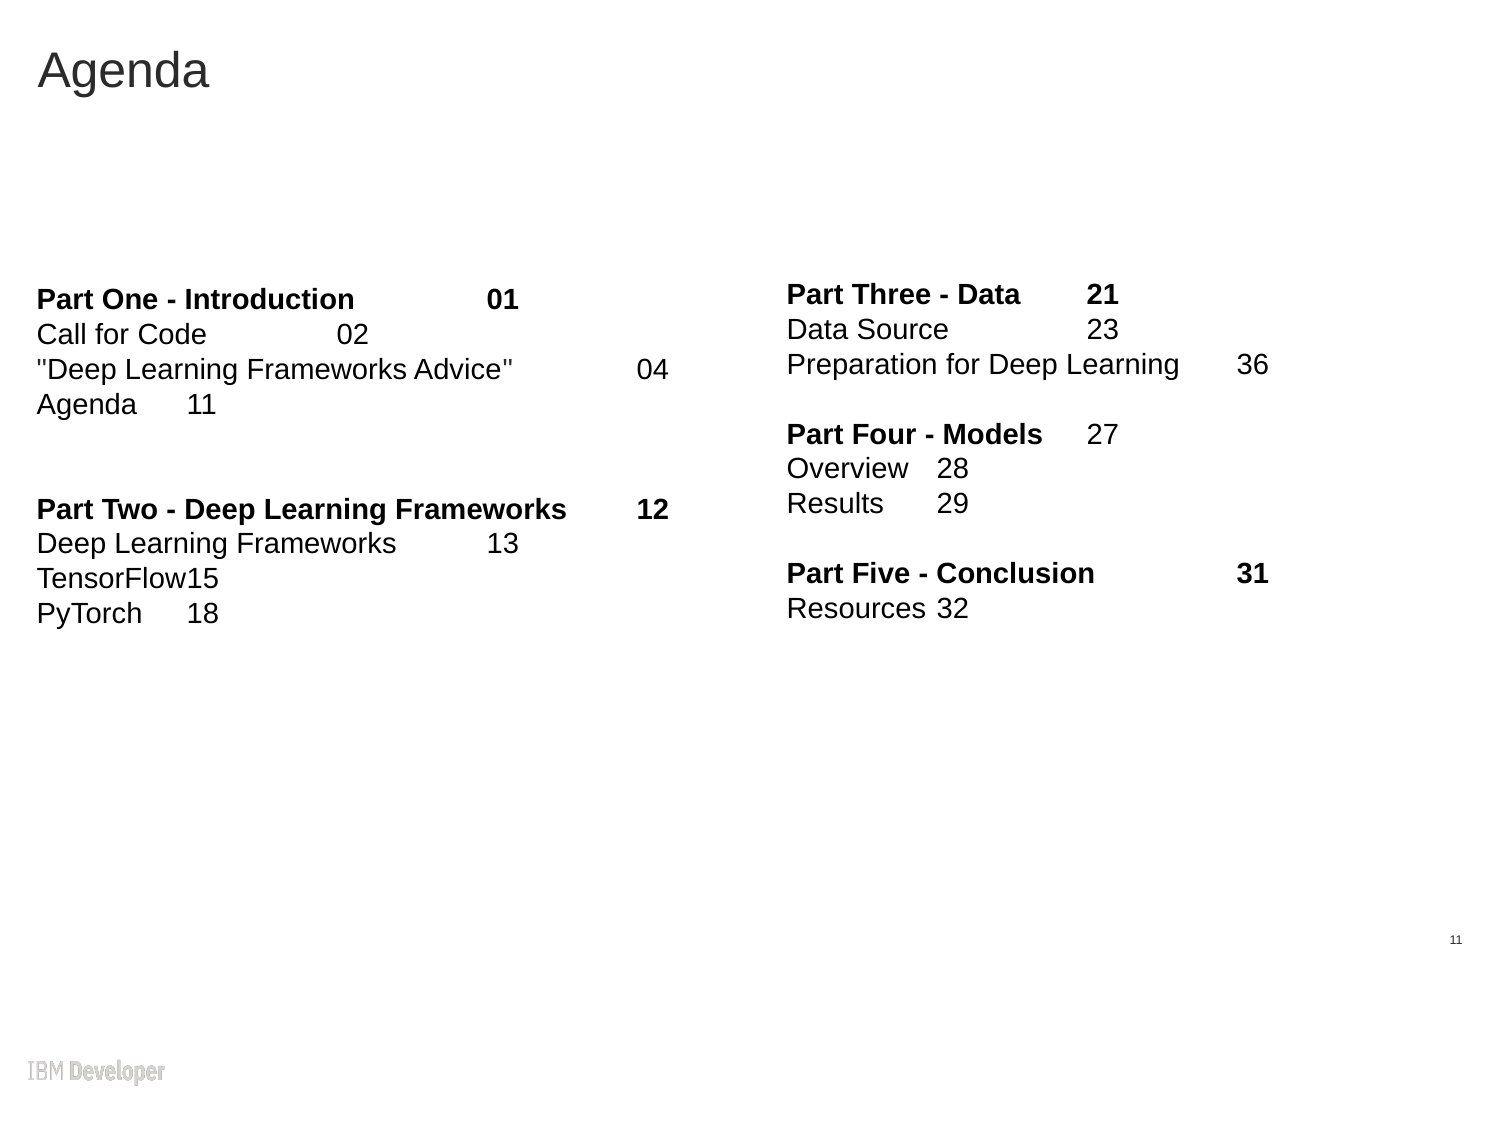

# Agenda
Part Three - Data	21
Data Source	23
Preparation for Deep Learning	36

Part Four - Models	27
Overview	28
Results	29

Part Five - Conclusion	31
Resources	32

Part One - Introduction	01
Call for Code	02
"Deep Learning Frameworks Advice"	04
Agenda	11

Part Two - Deep Learning Frameworks	12
Deep Learning Frameworks	13
TensorFlow	15
PyTorch	18

11